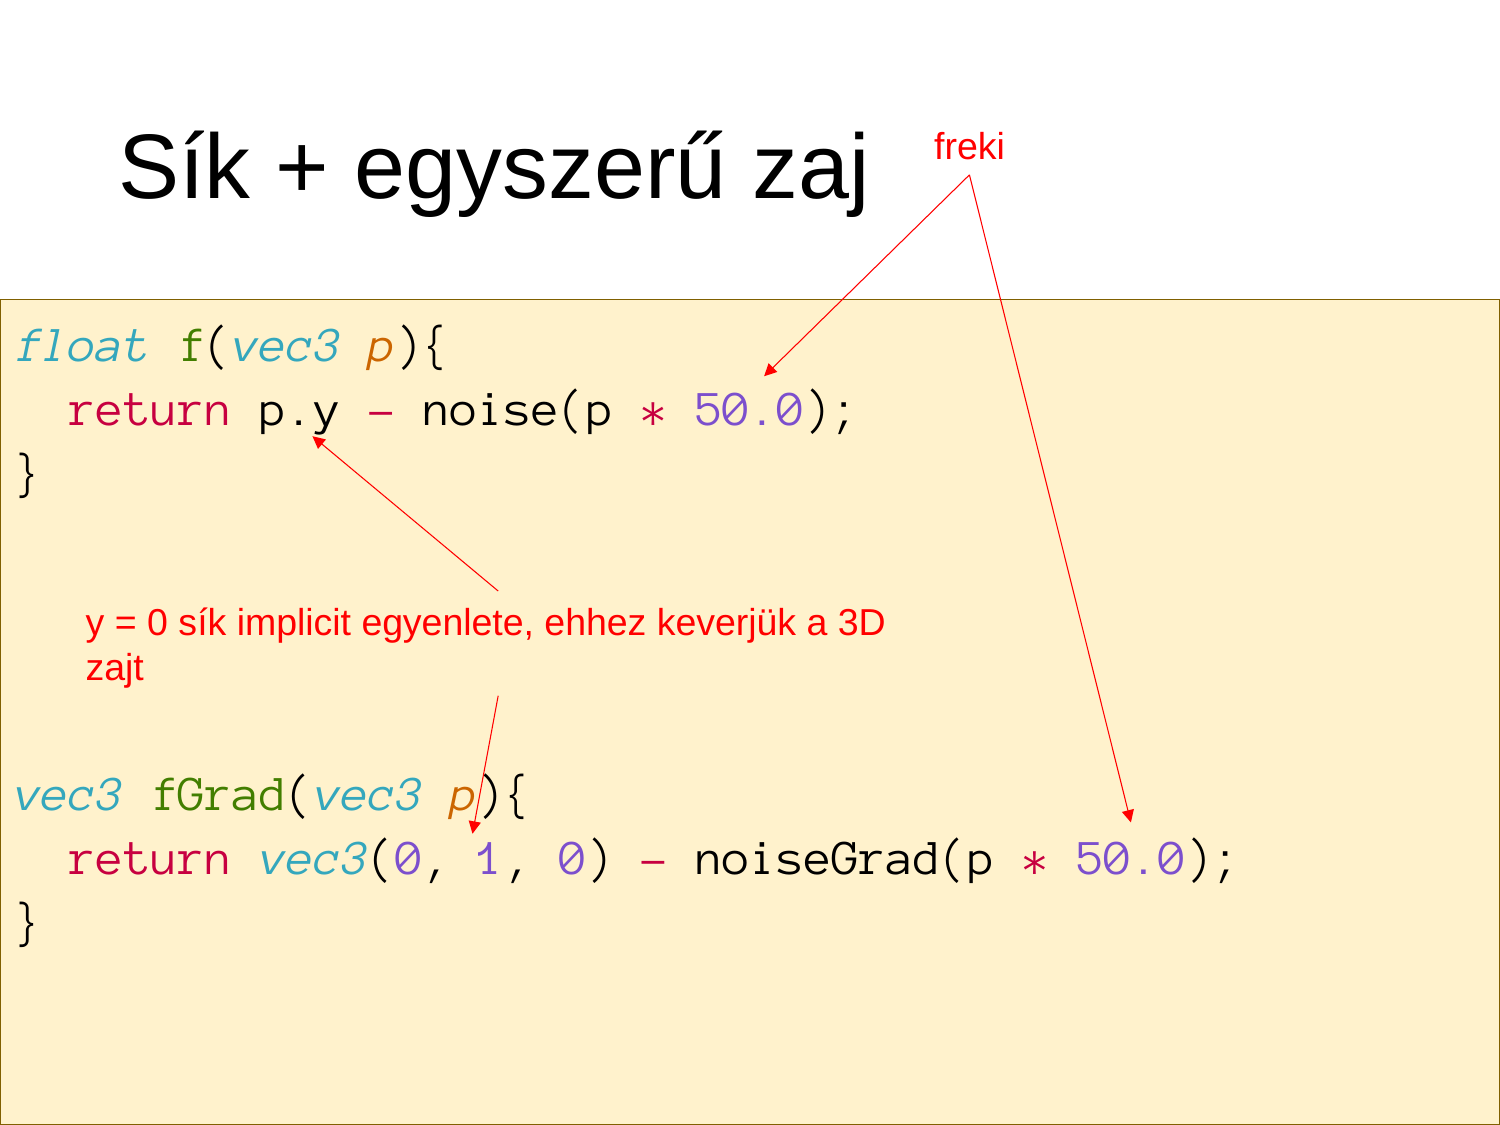

# Sík + egyszerű zaj
freki
float f(vec3 p){
  return p.y - noise(p * 50.0);
}

vec3 fGrad(vec3 p){
  return vec3(0, 1, 0) - noiseGrad(p * 50.0);
}
y = 0 sík implicit egyenlete, ehhez keverjük a 3D zajt